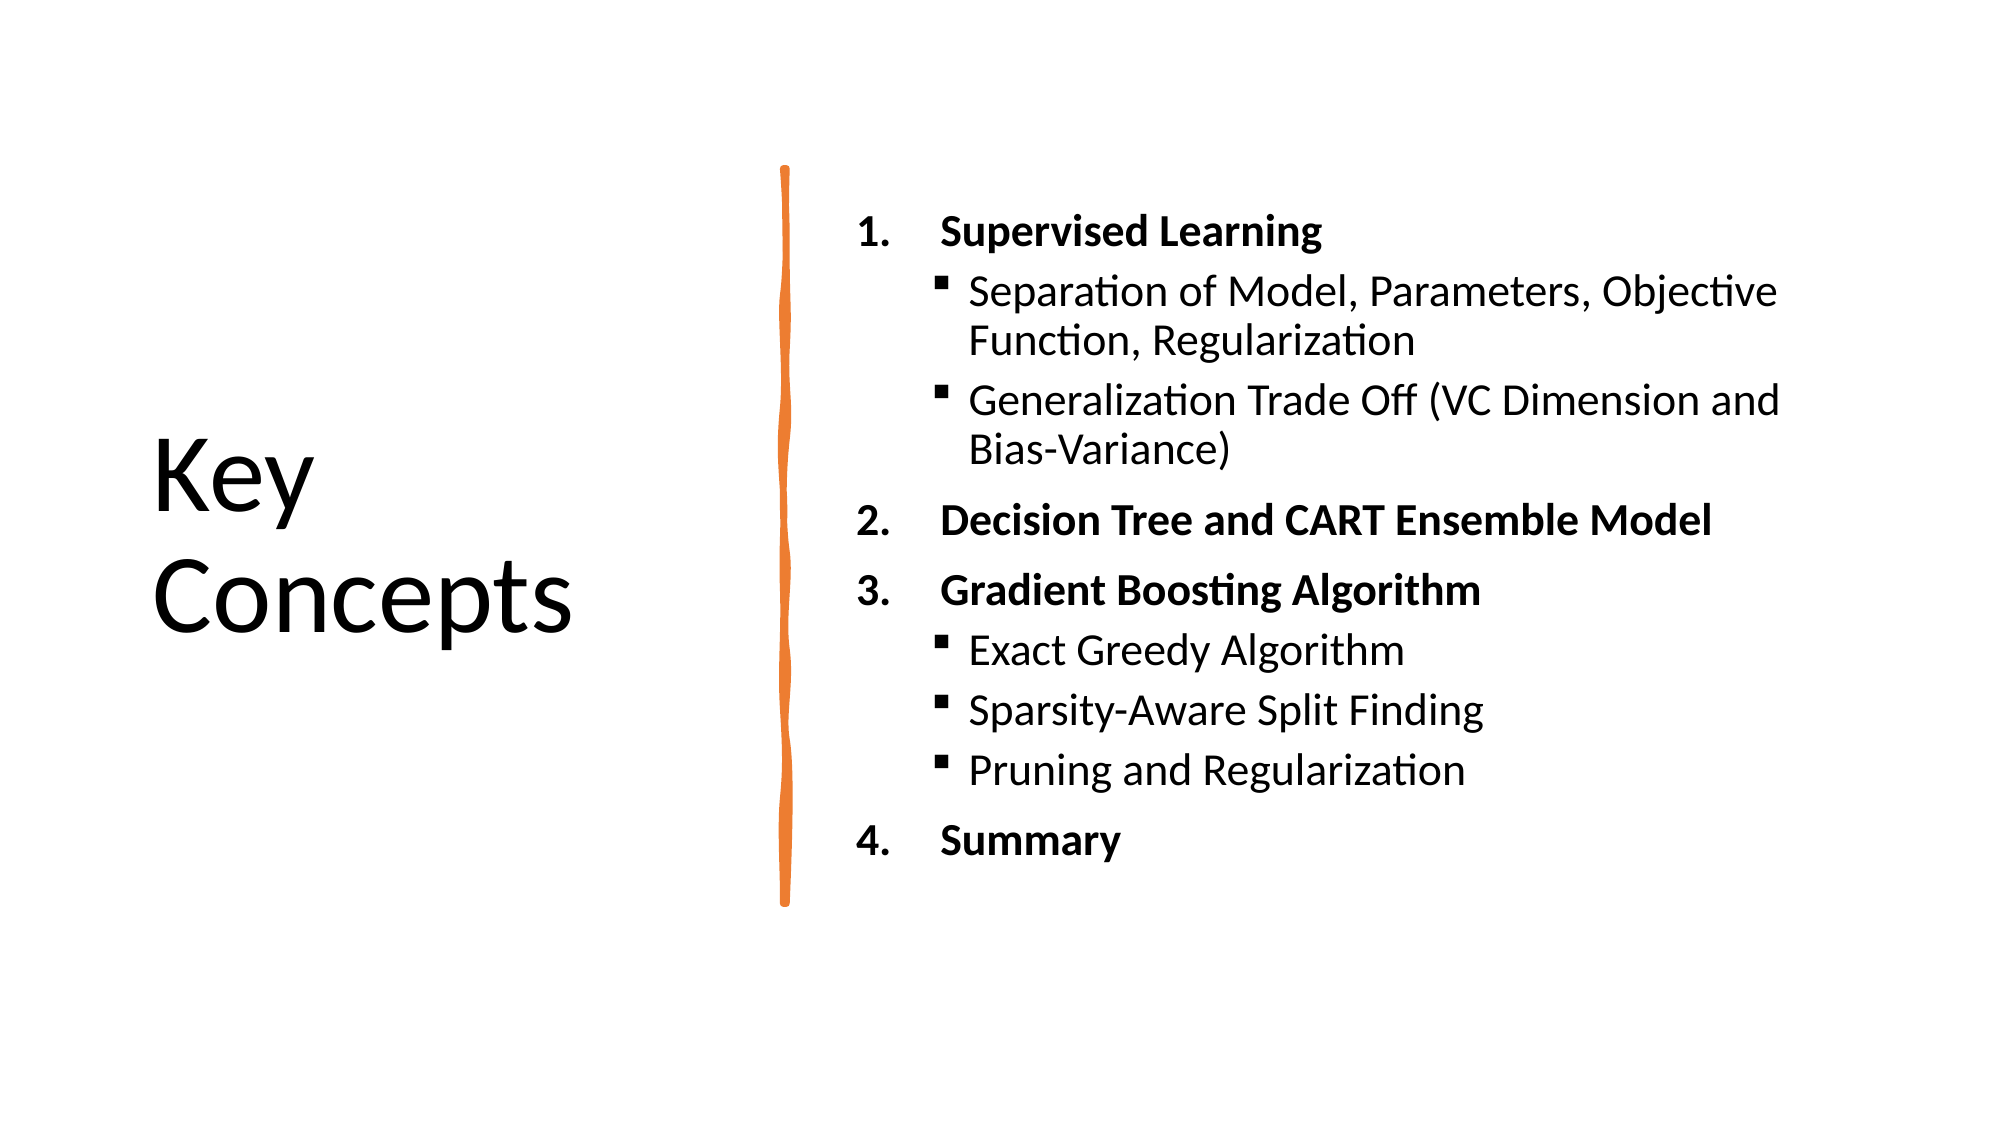

# Key Concepts
Supervised Learning
Separation of Model, Parameters, Objective Function, Regularization
Generalization Trade Off (VC Dimension and Bias-Variance)
Decision Tree and CART Ensemble Model
Gradient Boosting Algorithm
Exact Greedy Algorithm
Sparsity-Aware Split Finding
Pruning and Regularization
Summary